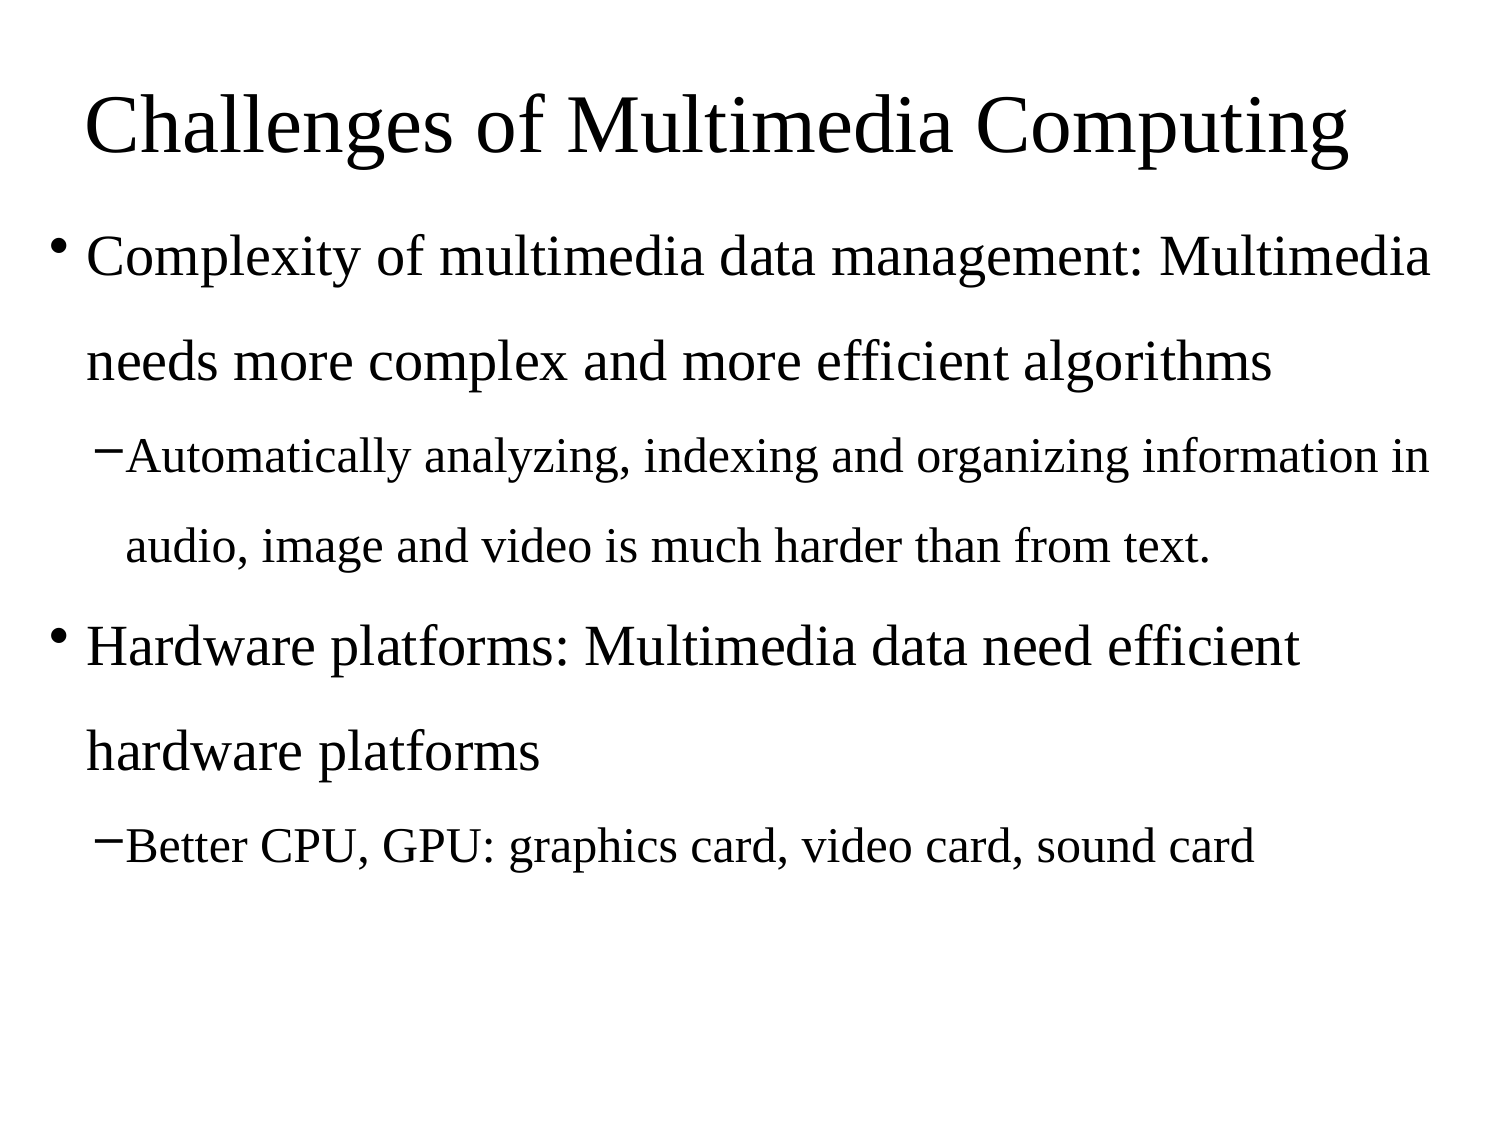

# Challenges of Multimedia Computing
Complexity of multimedia data management: Multimedia needs more complex and more efficient algorithms
Automatically analyzing, indexing and organizing information in audio, image and video is much harder than from text.
Hardware platforms: Multimedia data need efficient hardware platforms
Better CPU, GPU: graphics card, video card, sound card
13